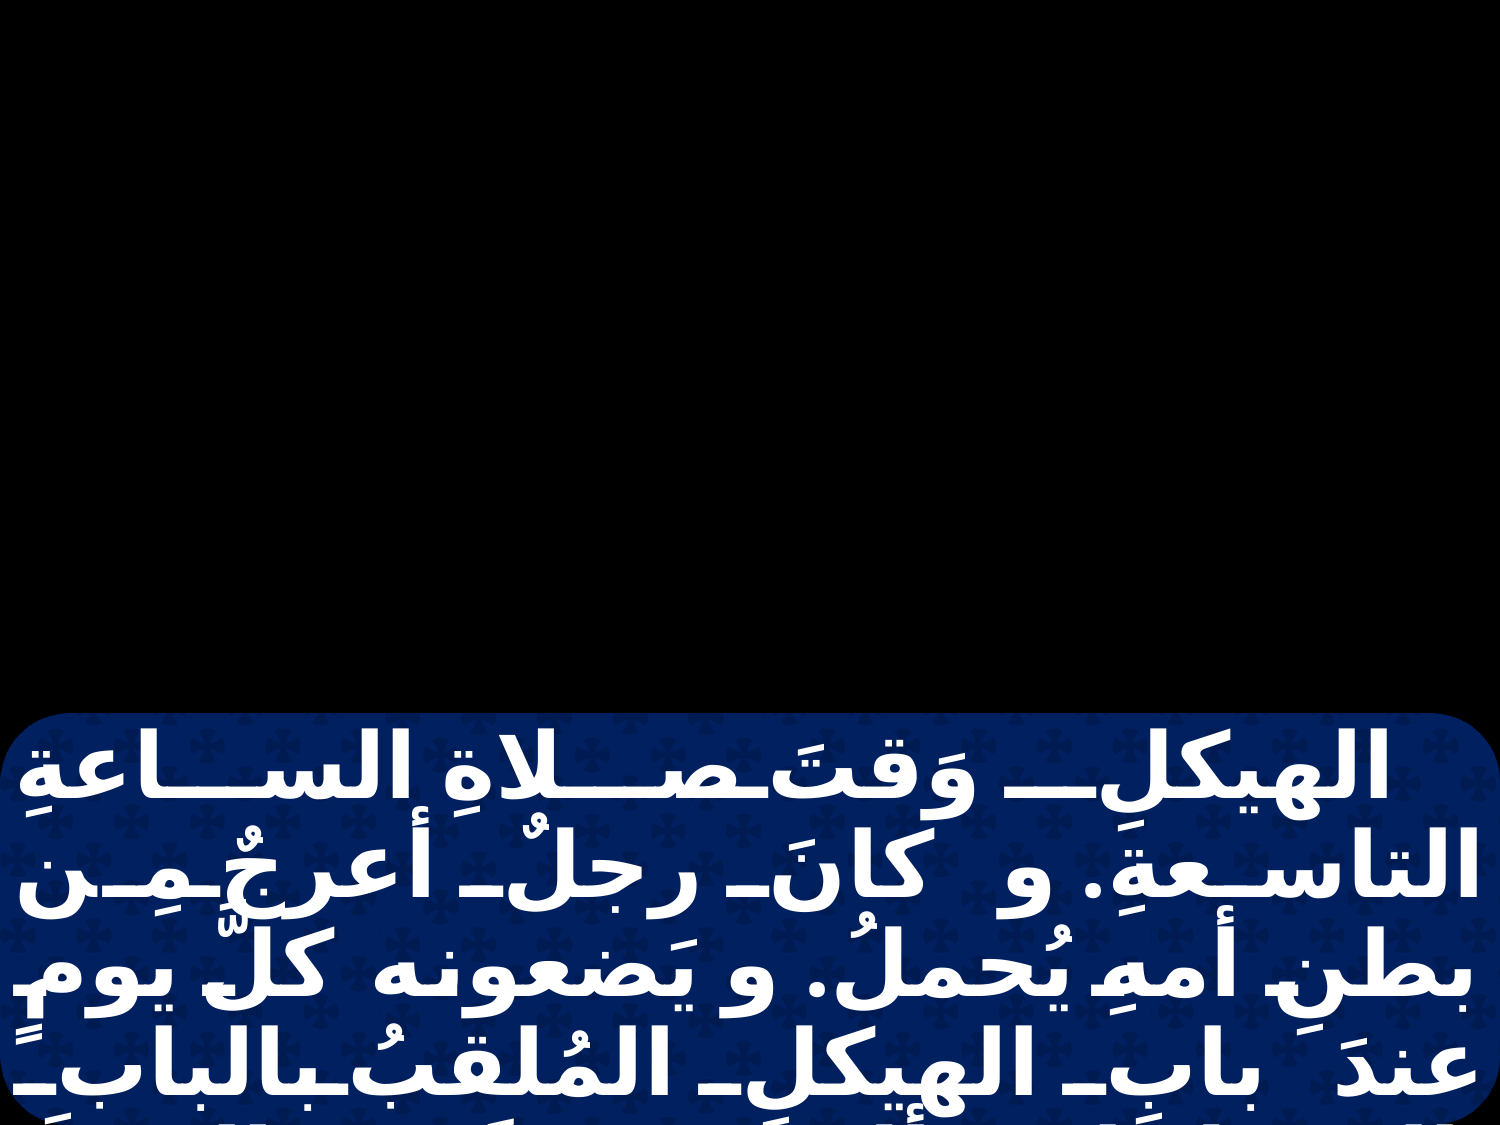

الهيكلِ وَقتَ صلاةِ الساعةِ التاسعةِ. و كانَ رجلٌ أعرجٌ مِن بطنِ أمهِ يُحملُ. و يَضعونه كلَّ يومٍ عندَ بابِ الهيكلِ المُلقبُ بالبابِ الجميلِ ليسأل صدقة ً مِن الذينَ يَدخلونَ الهيكلَ . فهذا لما رأى بطرسَ و